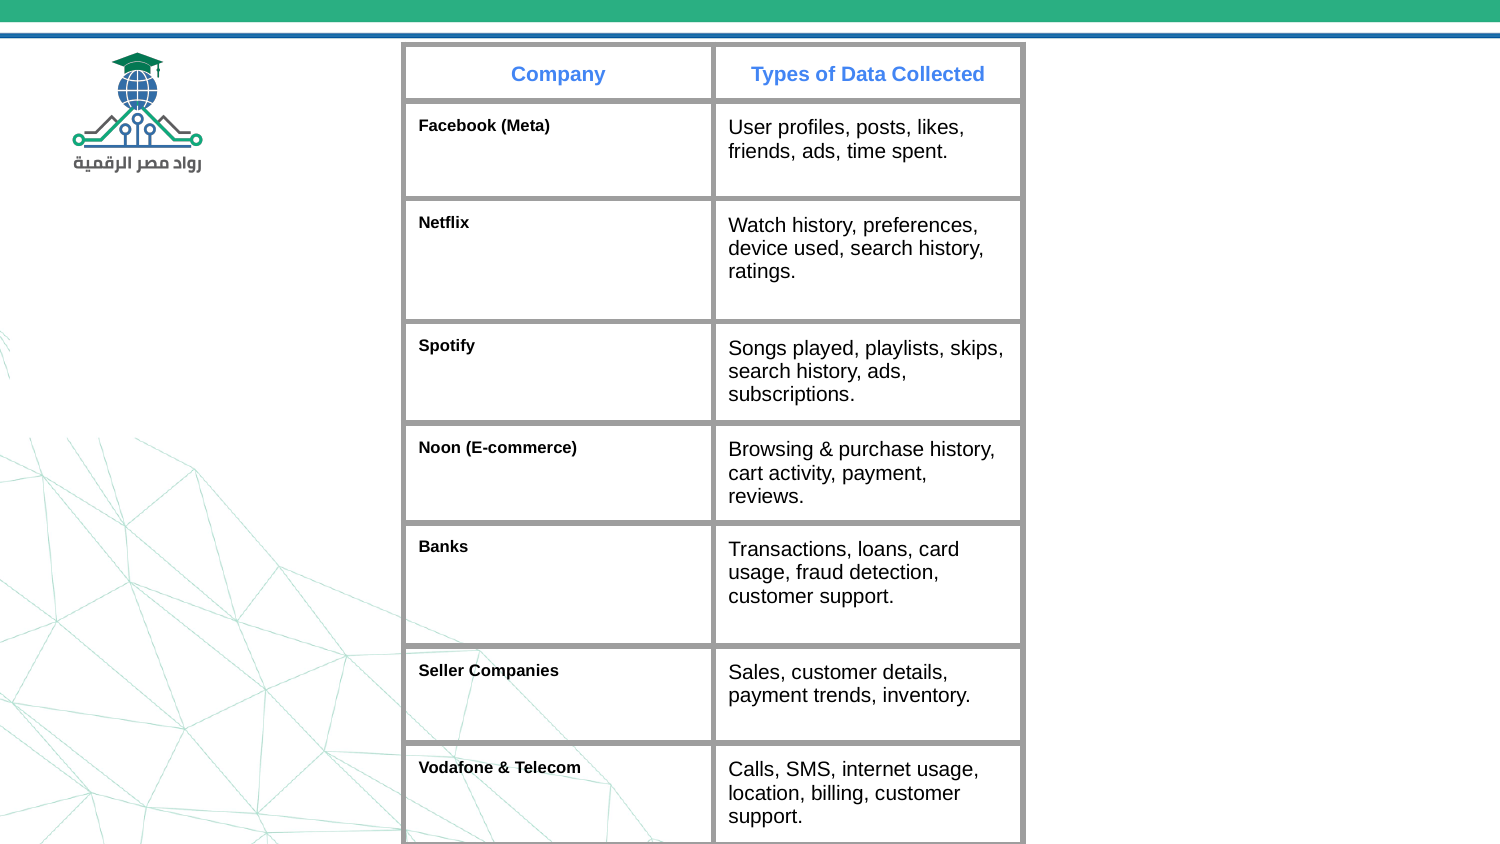

| Company | Types of Data Collected |
| --- | --- |
| Facebook (Meta) | User profiles, posts, likes, friends, ads, time spent. |
| Netflix | Watch history, preferences, device used, search history, ratings. |
| Spotify | Songs played, playlists, skips, search history, ads, subscriptions. |
| Noon (E-commerce) | Browsing & purchase history, cart activity, payment, reviews. |
| Banks | Transactions, loans, card usage, fraud detection, customer support. |
| Seller Companies | Sales, customer details, payment trends, inventory. |
| Vodafone & Telecom | Calls, SMS, internet usage, location, billing, customer support. |